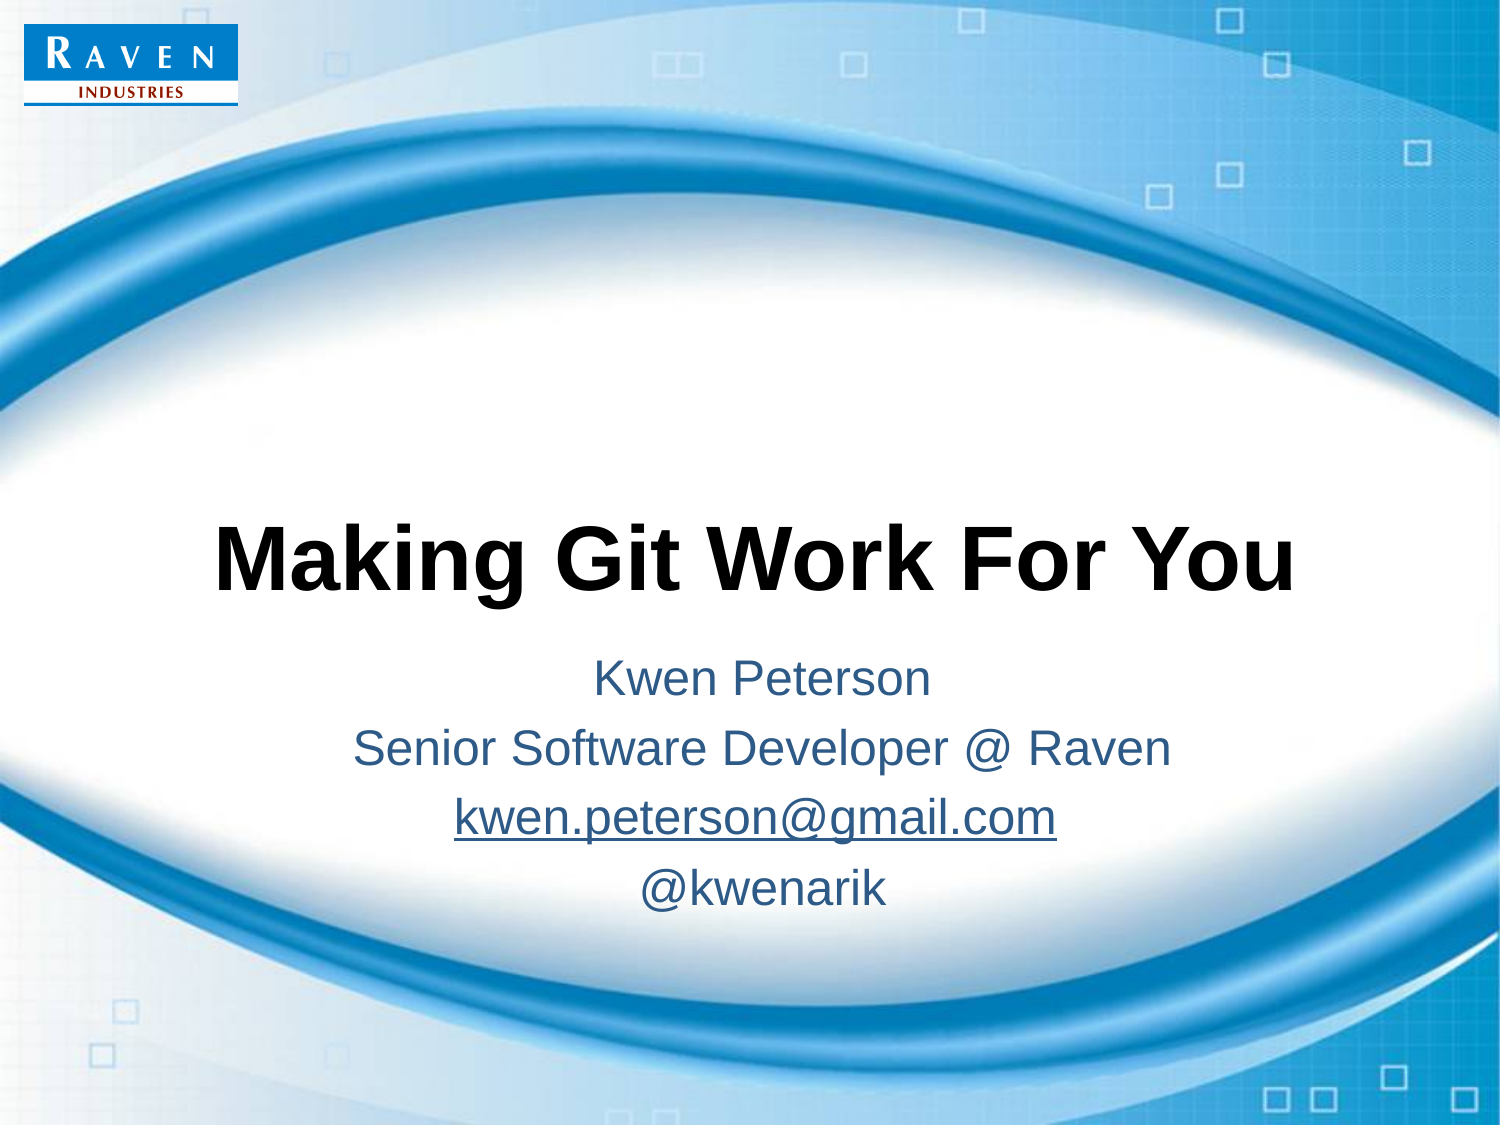

# Making Git Work For You
Kwen Peterson
Senior Software Developer @ Raven
kwen.peterson@gmail.com
@kwenarik